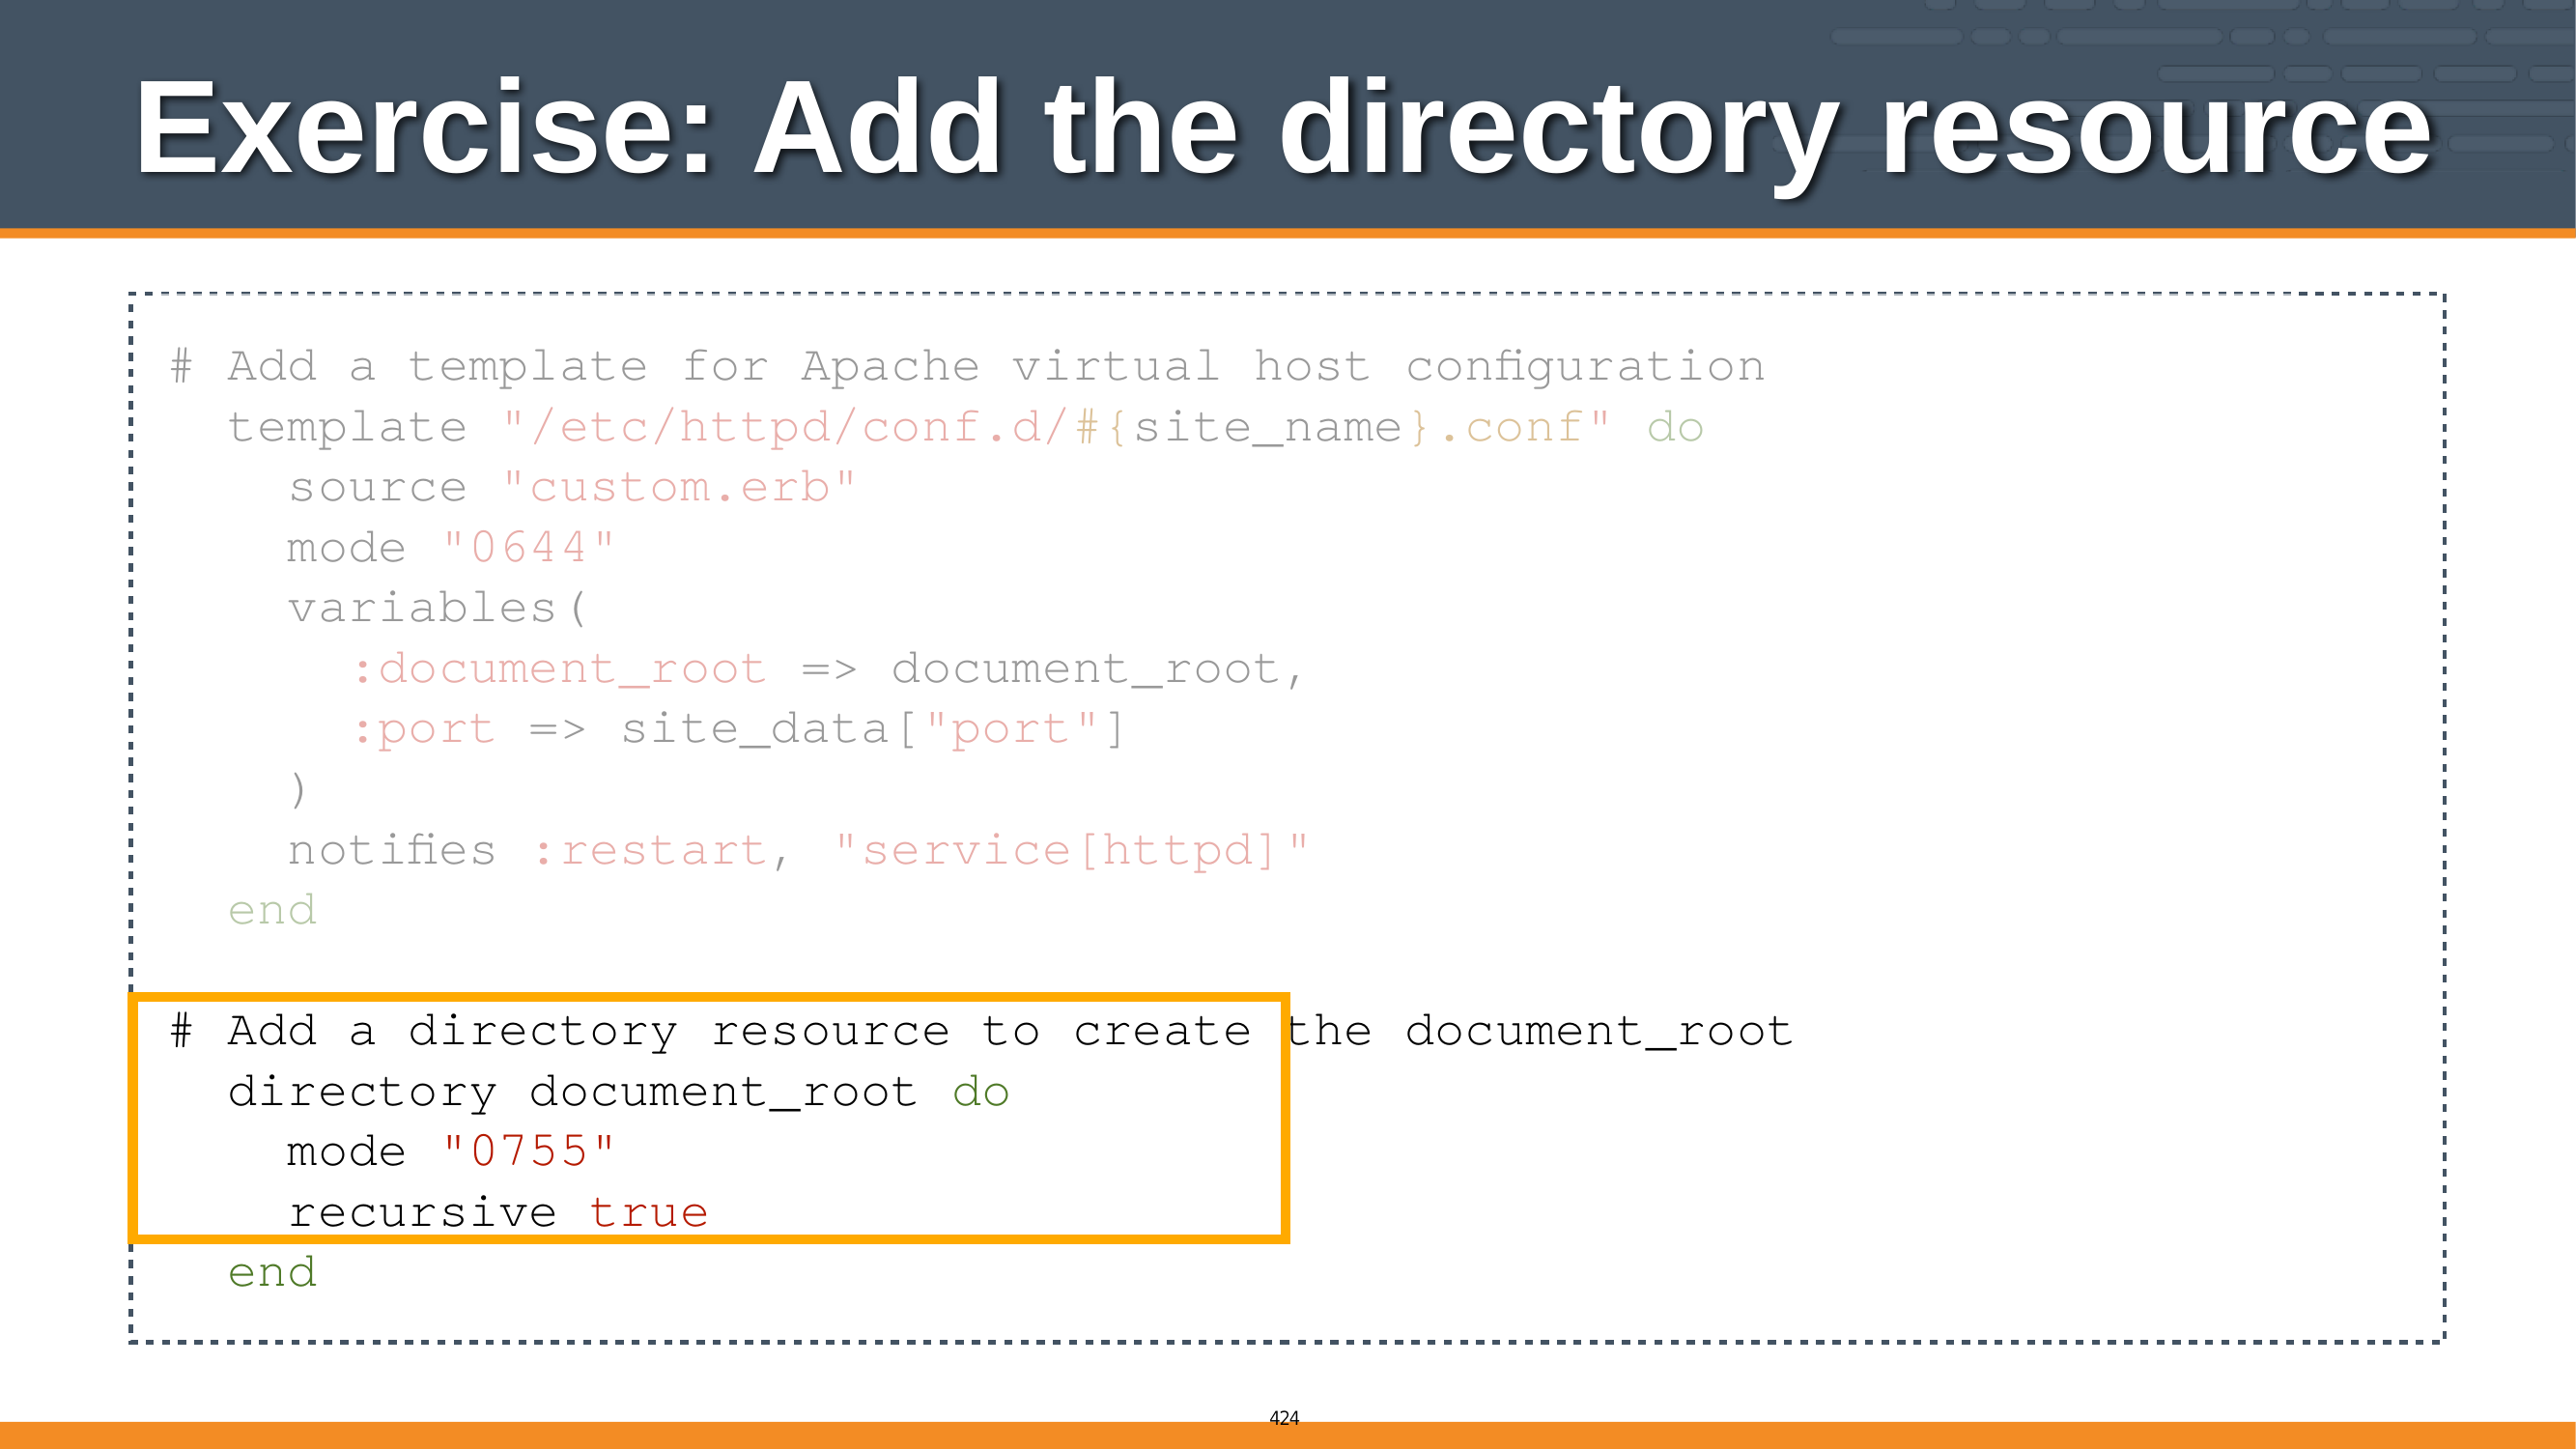

# Exercise: Add the directory resource
# Add a template for Apache virtual host configuration
  template "/etc/httpd/conf.d/#{site_name}.conf" do
    source "custom.erb"
    mode "0644"
    variables(
      :document_root => document_root,
      :port => site_data["port"]
    )
    notifies :restart, "service[httpd]"
  end

# Add a directory resource to create the document_root
  directory document_root do
    mode "0755"
    recursive true
  end

424